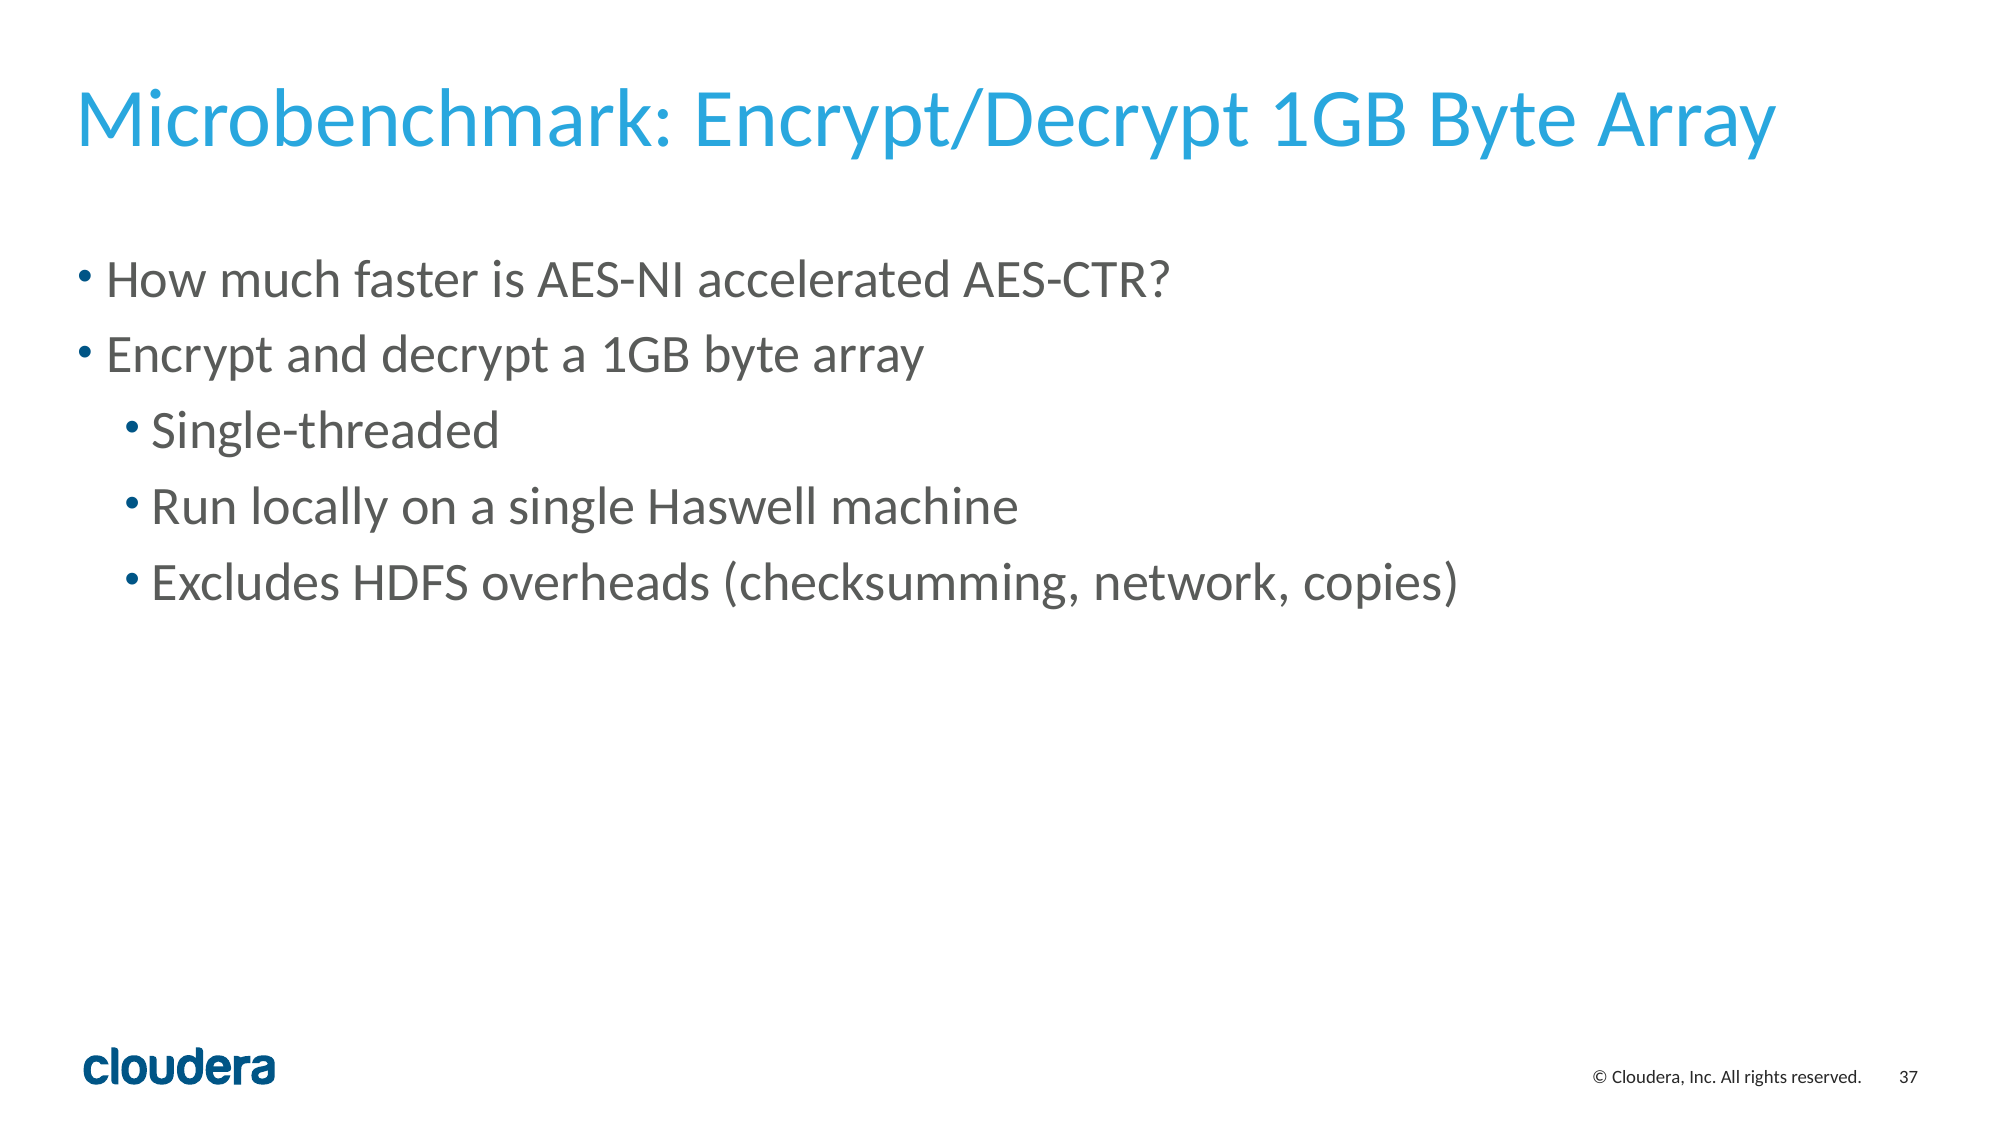

# Microbenchmark: Encrypt/Decrypt 1GB Byte Array
How much faster is AES-NI accelerated AES-CTR?
Encrypt and decrypt a 1GB byte array
Single-threaded
Run locally on a single Haswell machine
Excludes HDFS overheads (checksumming, network, copies)